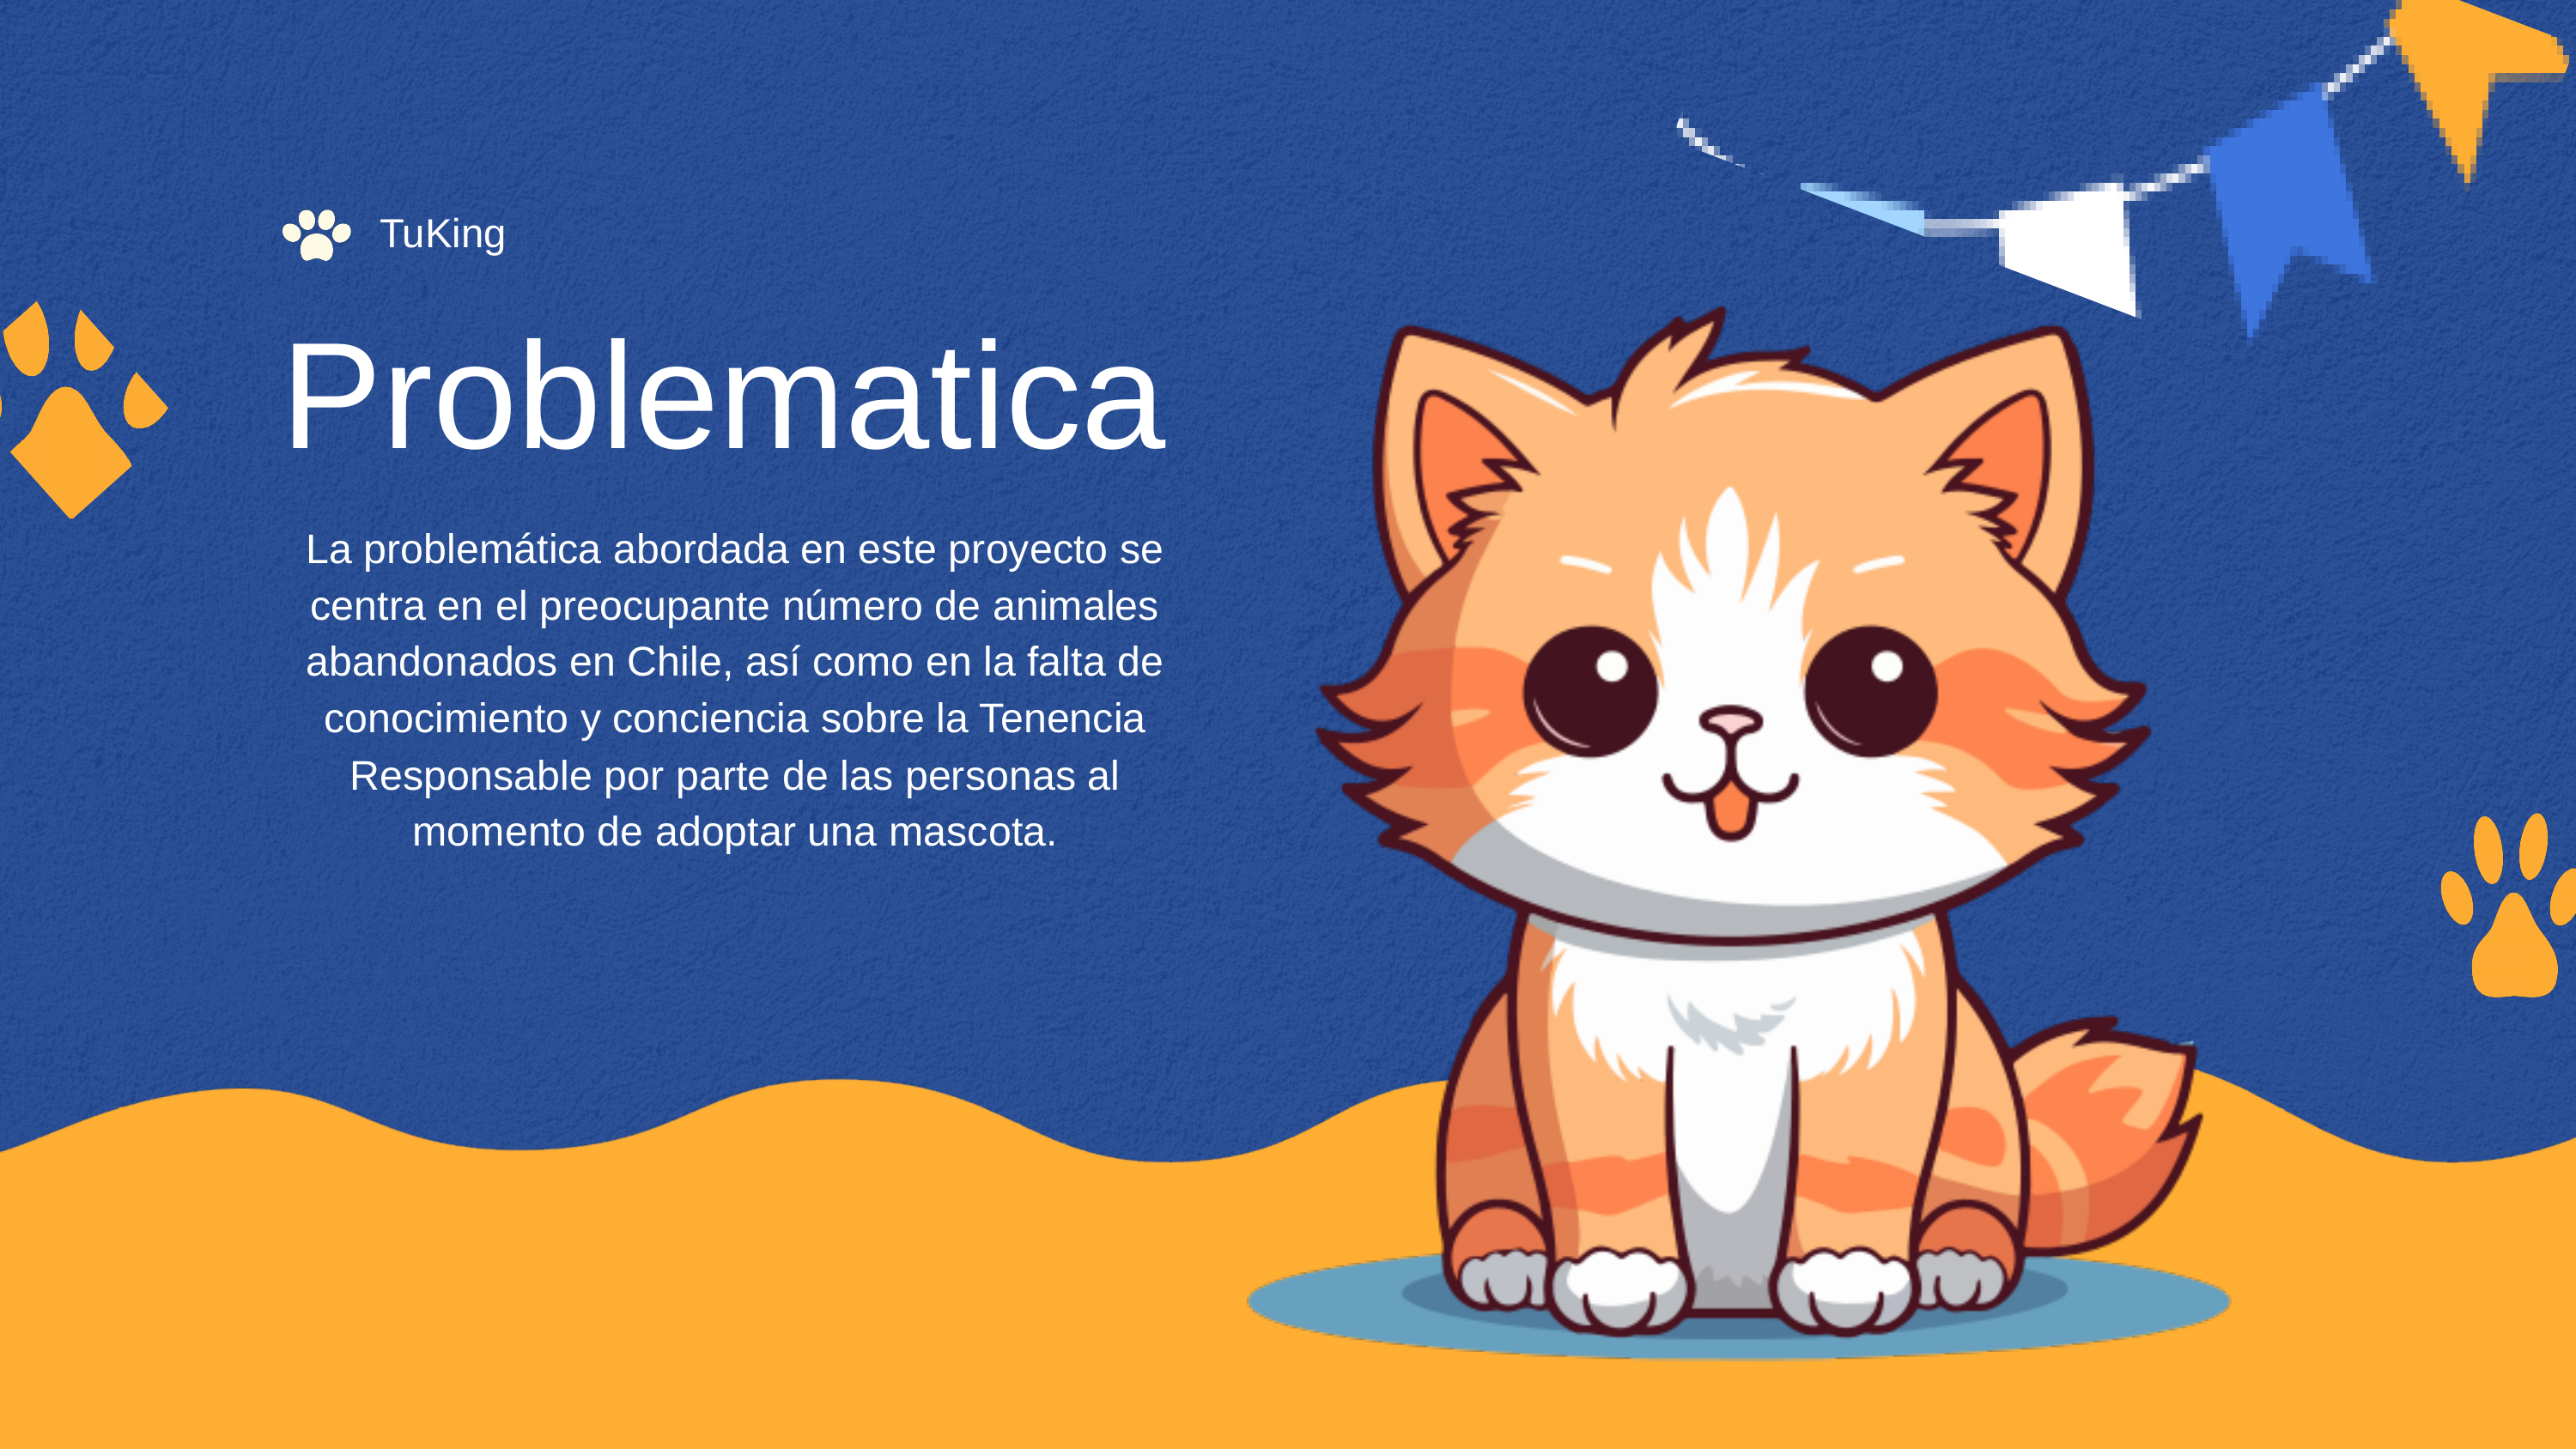

TuKing

Problematica

La problemática abordada en este proyecto se centra en el preocupante número de animales abandonados en Chile, así como en la falta de conocimiento y conciencia sobre la Tenencia Responsable por parte de las personas al momento de adoptar una mascota.